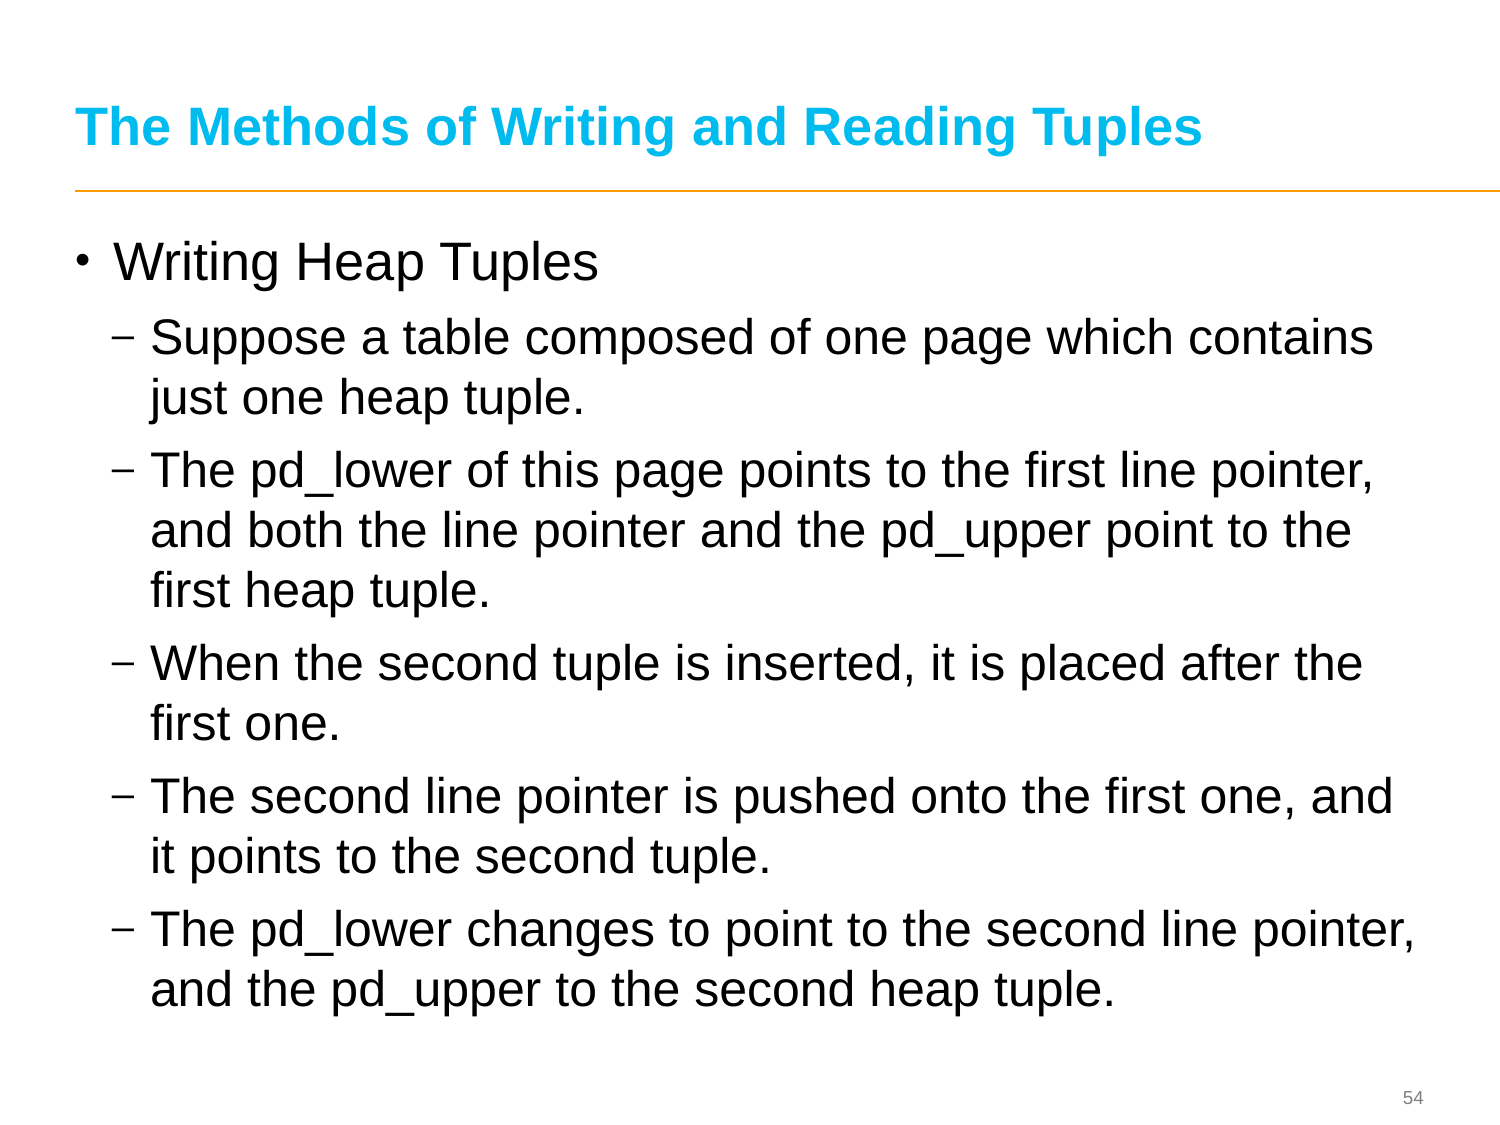

# The Methods of Writing and Reading Tuples
Writing Heap Tuples
Suppose a table composed of one page which contains just one heap tuple.
The pd_lower of this page points to the first line pointer, and both the line pointer and the pd_upper point to the first heap tuple.
When the second tuple is inserted, it is placed after the first one.
The second line pointer is pushed onto the first one, and it points to the second tuple.
The pd_lower changes to point to the second line pointer, and the pd_upper to the second heap tuple.